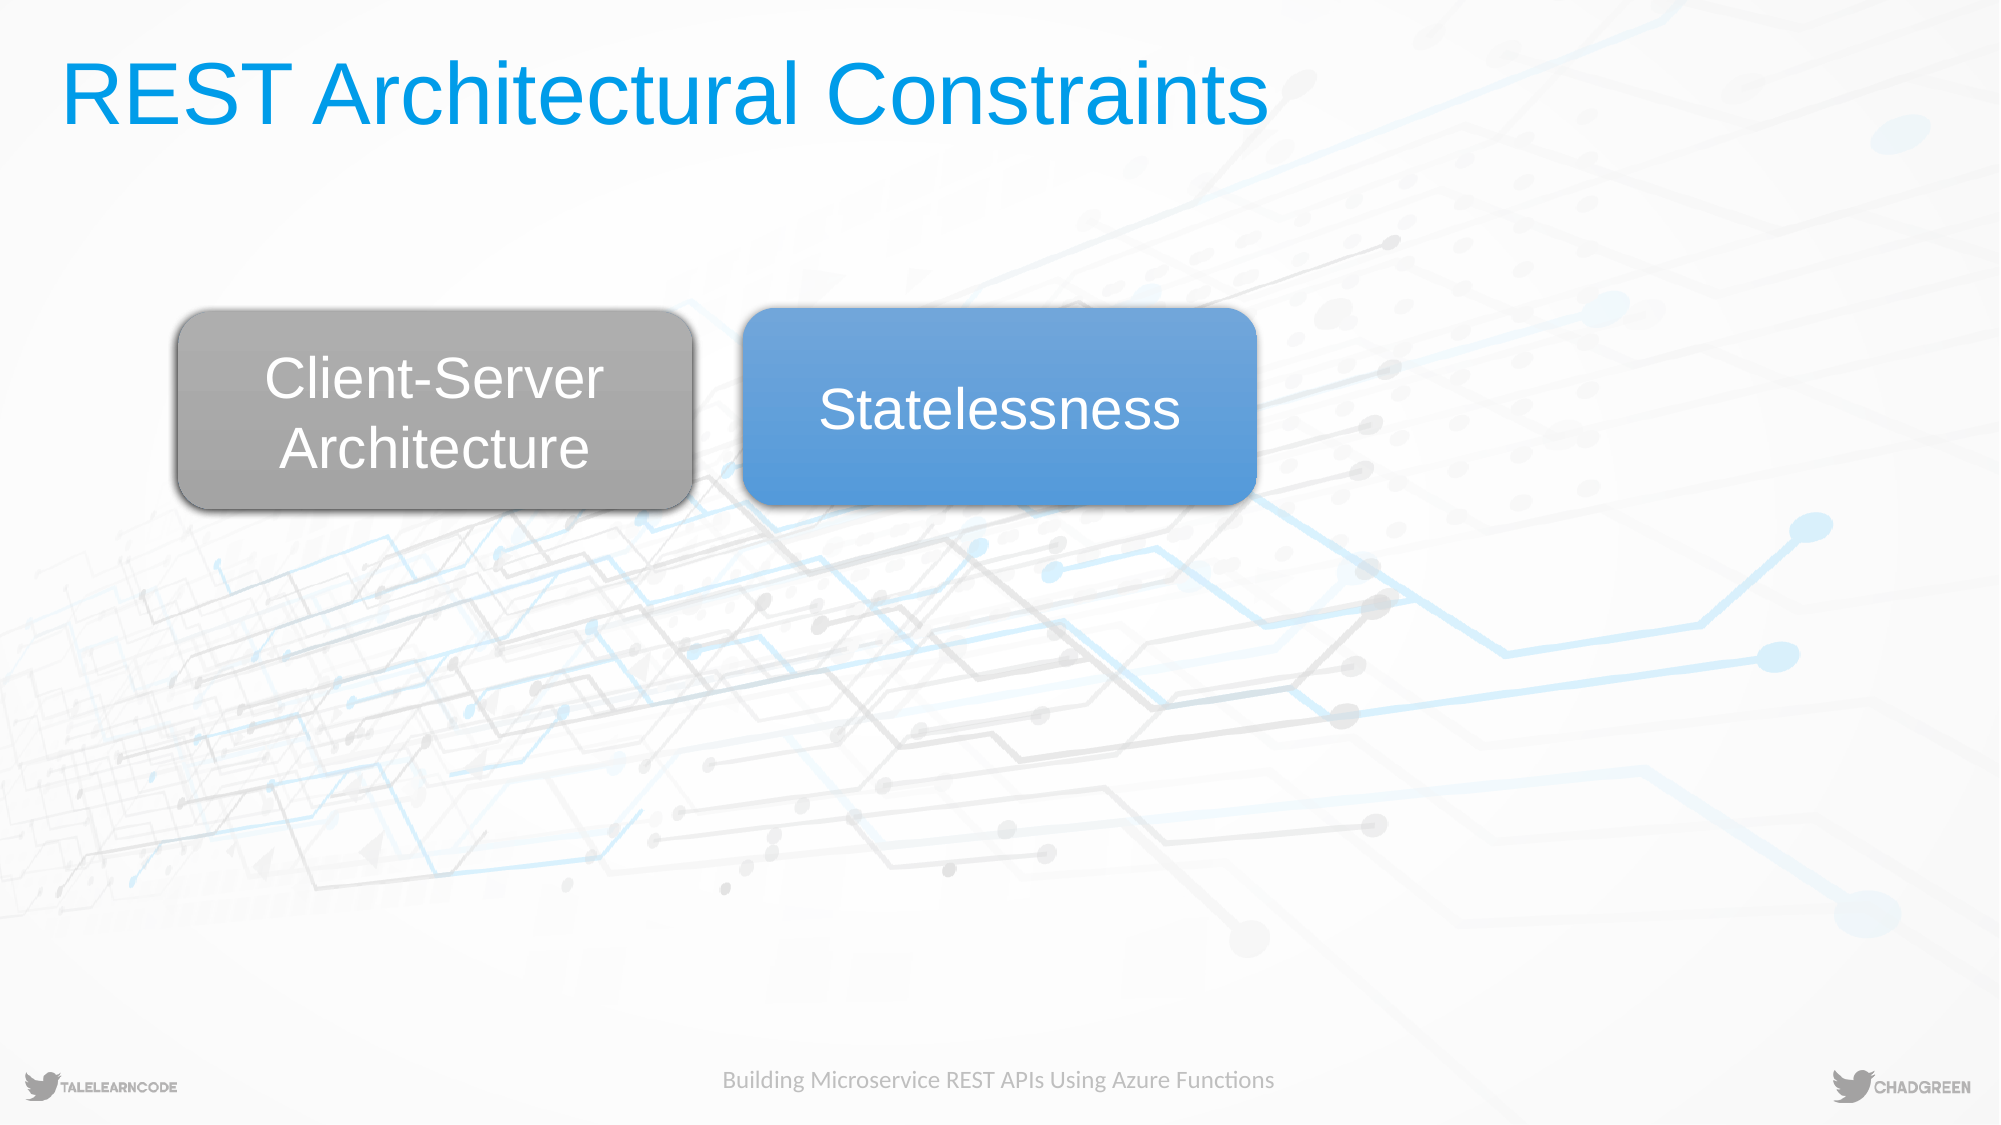

# REST Architectural Constraints
Statelessness
Client-Server Architecture
Client-Server Architecture